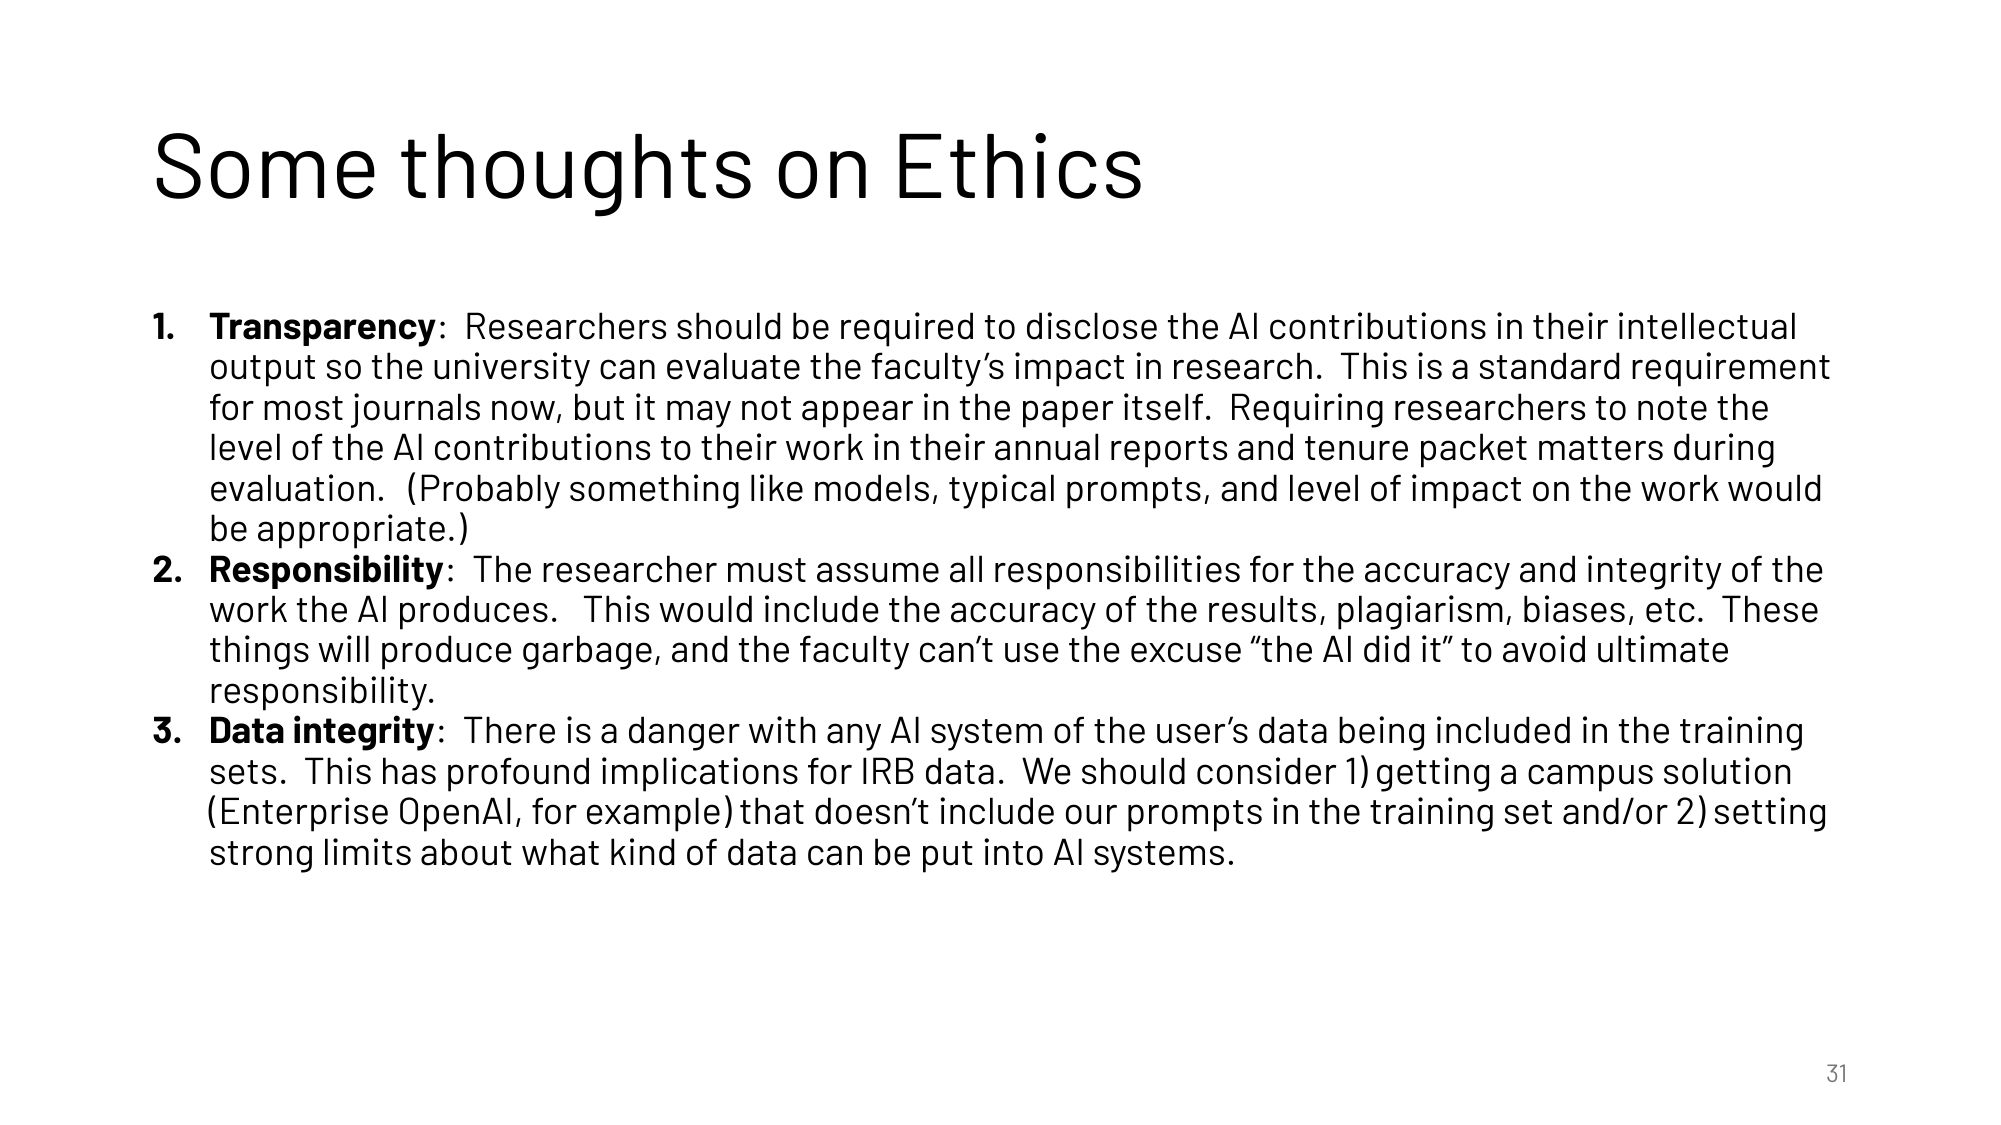

# Some thoughts on Ethics
Transparency:  Researchers should be required to disclose the AI contributions in their intellectual output so the university can evaluate the faculty’s impact in research.  This is a standard requirement for most journals now, but it may not appear in the paper itself.  Requiring researchers to note the level of the AI contributions to their work in their annual reports and tenure packet matters during evaluation.   (Probably something like models, typical prompts, and level of impact on the work would be appropriate.)
Responsibility:  The researcher must assume all responsibilities for the accuracy and integrity of the work the AI produces.   This would include the accuracy of the results, plagiarism, biases, etc.  These things will produce garbage, and the faculty can’t use the excuse “the AI did it” to avoid ultimate responsibility.
Data integrity:  There is a danger with any AI system of the user’s data being included in the training sets.  This has profound implications for IRB data.  We should consider 1) getting a campus solution (Enterprise OpenAI, for example) that doesn’t include our prompts in the training set and/or 2) setting strong limits about what kind of data can be put into AI systems.
31